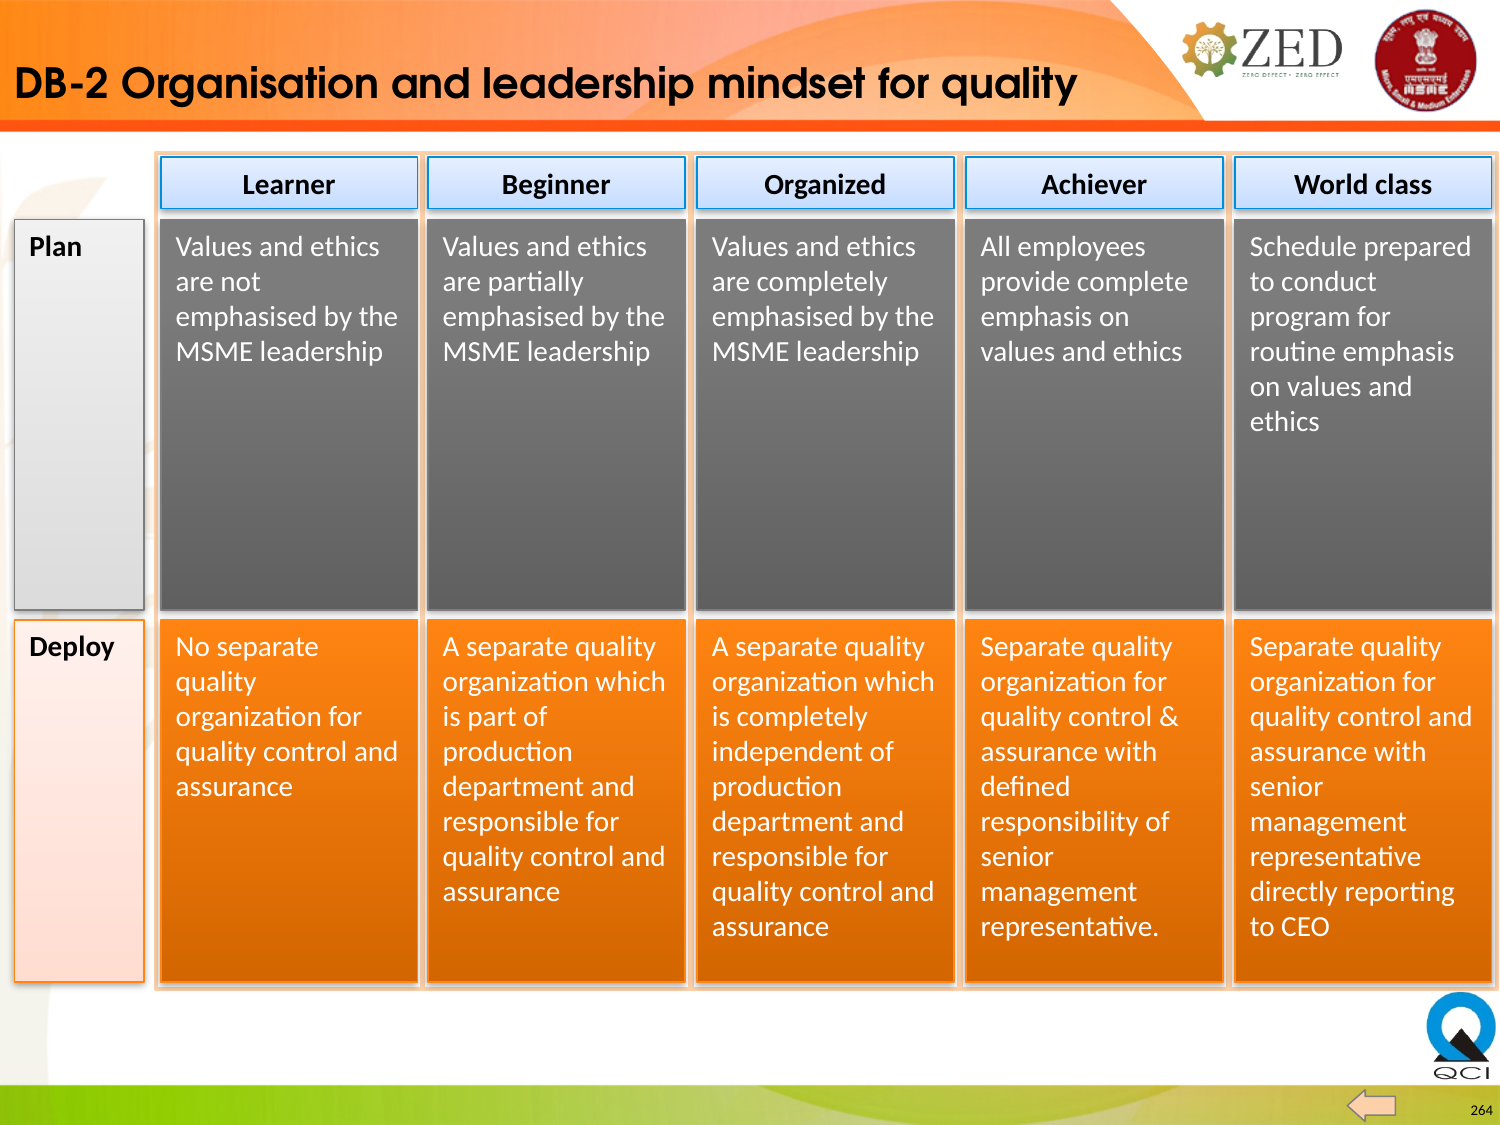

DB-2 Organisation and leadership mindset for quality

Learner
Beginner
Organized
Achiever
World class
Plan
Values and ethics are not emphasised by the MSME leadership
Values and ethics are partially emphasised by the MSME leadership
Values and ethics are completely emphasised by the MSME leadership
All employees provide complete emphasis on values and ethics
Schedule prepared to conduct program for routine emphasis on values and ethics
Deploy
No separate quality organization for quality control and assurance
A separate quality organization which is part of production department and responsible for quality control and assurance
A separate quality organization which is completely independent of production department and responsible for quality control and assurance
Separate quality organization for quality control & assurance with defined responsibility of  senior management representative.
Separate quality organization for quality control and assurance with senior management representative directly reporting to CEO